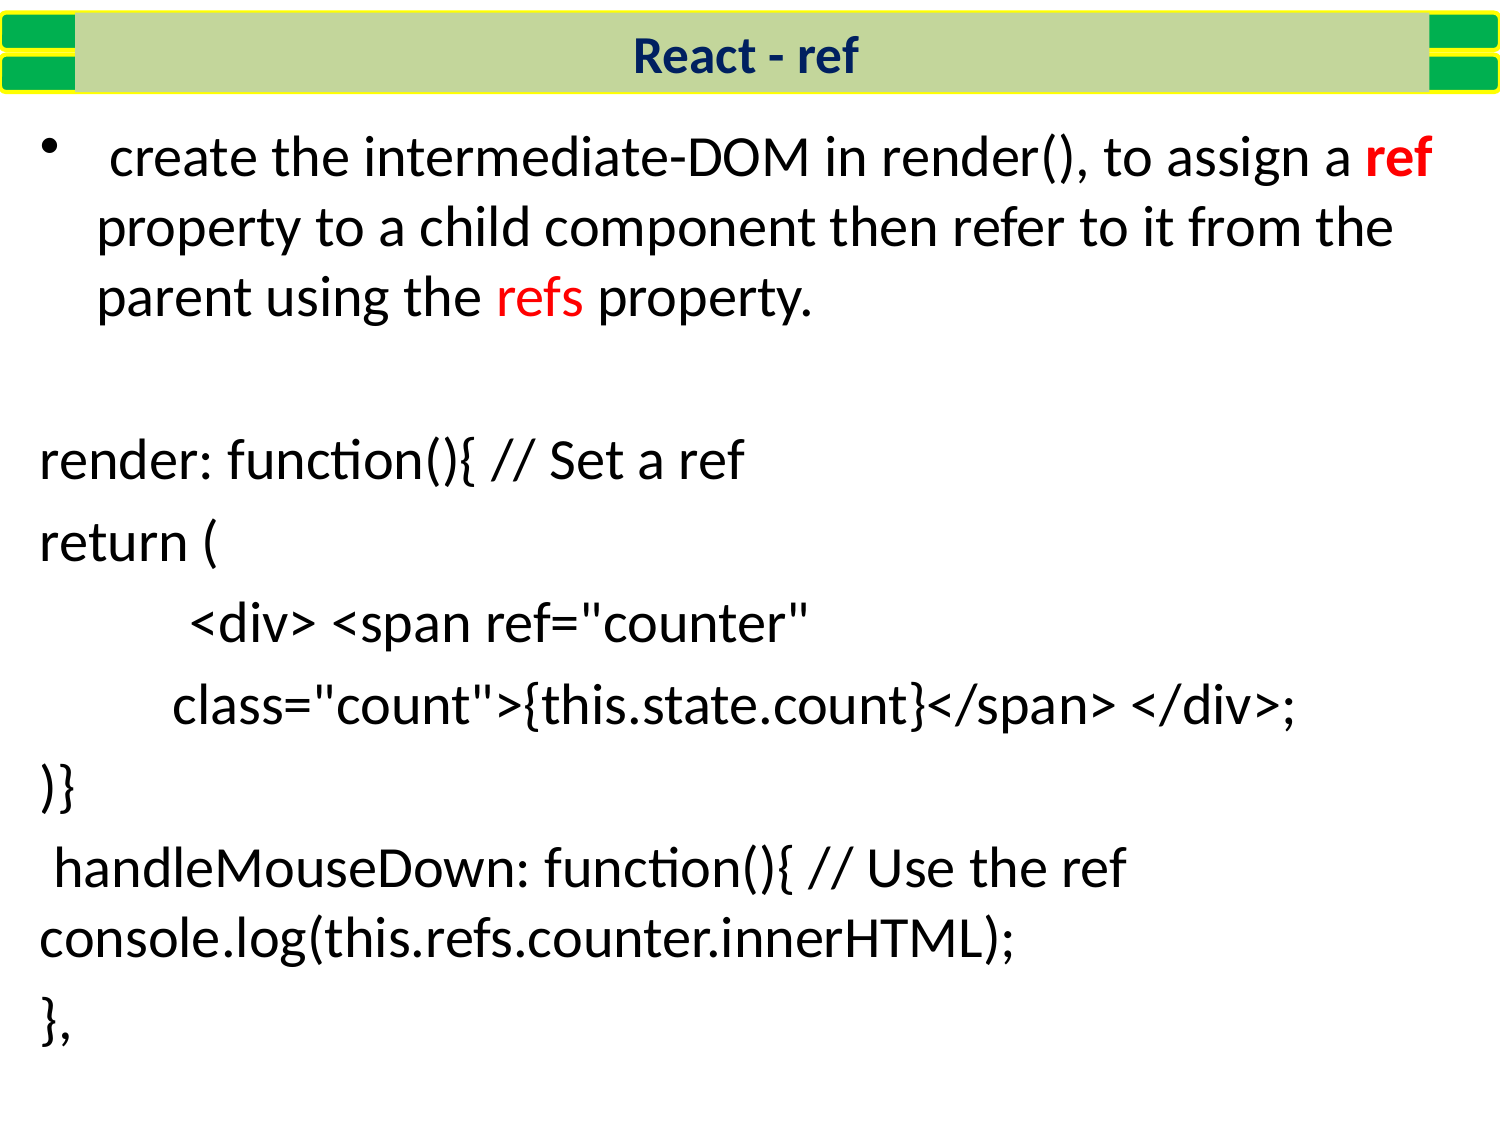

React - ref

 create the intermediate-DOM in render(), to assign a ref property to a child component then refer to it from the parent using the refs property.

render: function(){ // Set a ref
return (
	<div> <span ref="counter"
          class="count">{this.state.count}</span> </div>;
)}
 handleMouseDown: function(){ // Use the ref console.log(this.refs.counter.innerHTML);
},